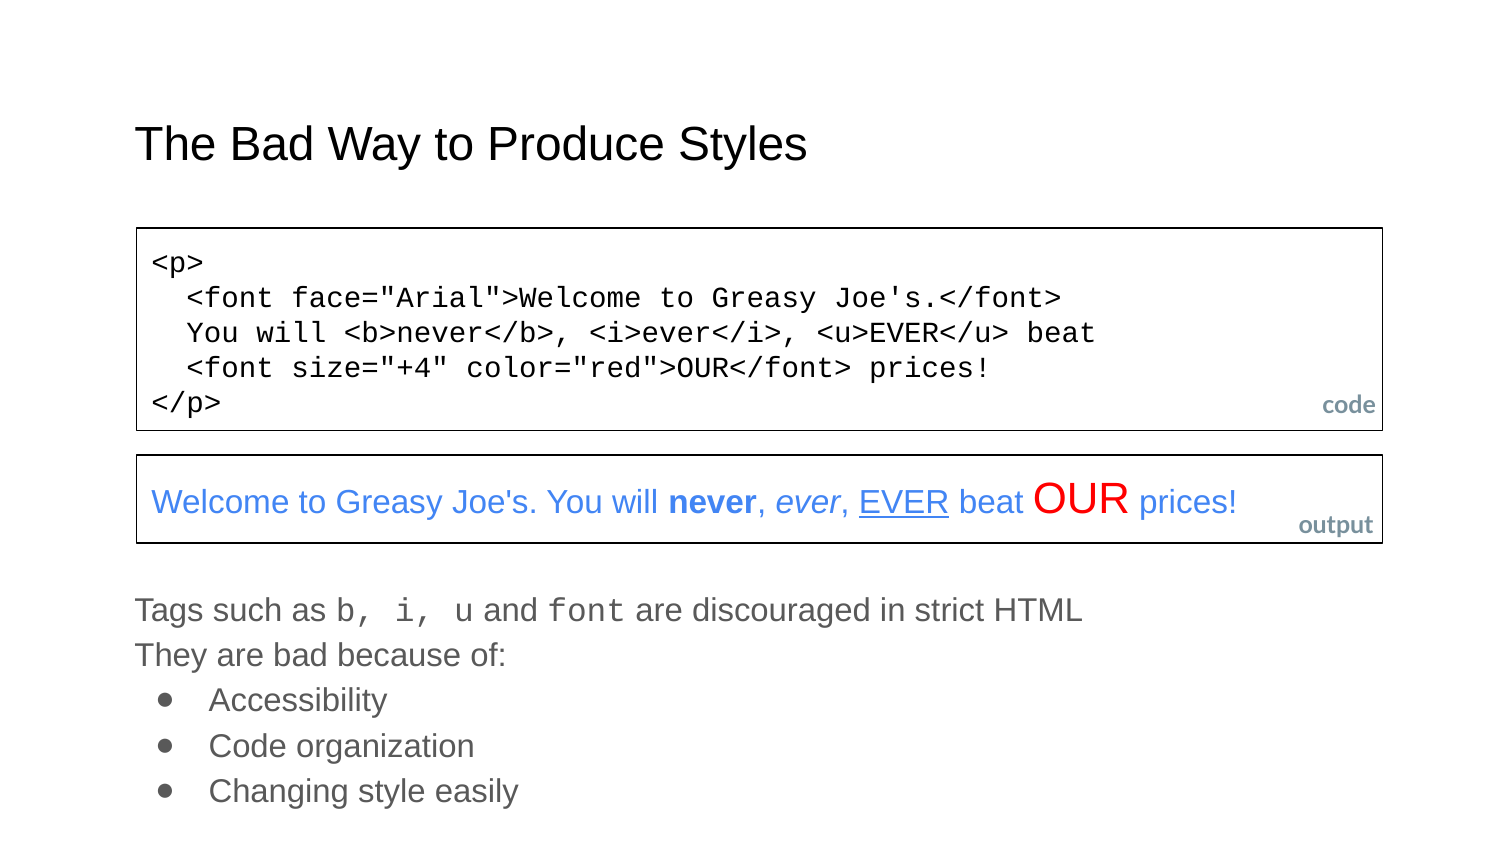

# The Bad Way to Produce Styles
<p>
  <font face="Arial">Welcome to Greasy Joe's.</font>
  You will <b>never</b>, <i>ever</i>, <u>EVER</u> beat
  <font size="+4" color="red">OUR</font> prices!
</p>

code
Welcome to Greasy Joe's. You will never, ever, EVER beat OUR prices!
output
Tags such as b, i, u and font are discouraged in strict HTML
They are bad because of:
Accessibility
Code organization
Changing style easily